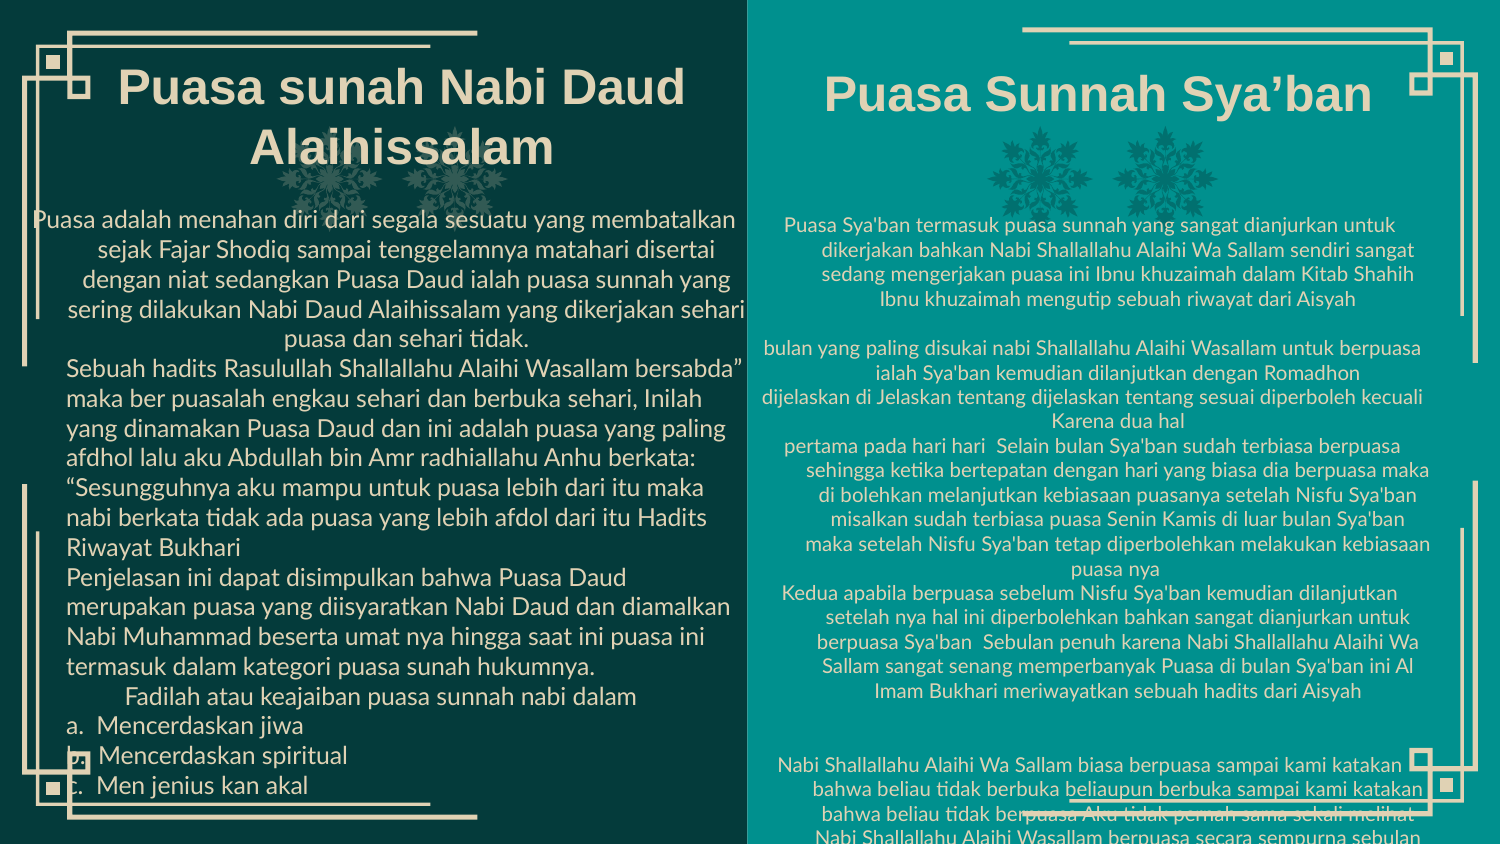

Puasa Sunnah Sya’ban
# Puasa sunah Nabi Daud Alaihissalam
 Puasa adalah menahan diri dari segala sesuatu yang membatalkan sejak Fajar Shodiq sampai tenggelamnya matahari disertai dengan niat sedangkan Puasa Daud ialah puasa sunnah yang sering dilakukan Nabi Daud Alaihissalam yang dikerjakan sehari puasa dan sehari tidak.
		Sebuah hadits Rasulullah Shallallahu Alaihi Wasallam bersabda” maka ber puasalah engkau sehari dan berbuka sehari, Inilah yang dinamakan Puasa Daud dan ini adalah puasa yang paling afdhol lalu aku Abdullah bin Amr radhiallahu Anhu berkata:
		“Sesungguhnya aku mampu untuk puasa lebih dari itu maka nabi berkata tidak ada puasa yang lebih afdol dari itu Hadits Riwayat Bukhari
		Penjelasan ini dapat disimpulkan bahwa Puasa Daud merupakan puasa yang diisyaratkan Nabi Daud dan diamalkan Nabi Muhammad beserta umat nya hingga saat ini puasa ini termasuk dalam kategori puasa sunah hukumnya.
Fadilah atau keajaiban puasa sunnah nabi dalam
		a.  Mencerdaskan jiwa
		b.  Mencerdaskan spiritual
		c.  Men jenius kan akal

Puasa Sya'ban termasuk puasa sunnah yang sangat dianjurkan untuk dikerjakan bahkan Nabi Shallallahu Alaihi Wa Sallam sendiri sangat sedang mengerjakan puasa ini Ibnu khuzaimah dalam Kitab Shahih Ibnu khuzaimah mengutip sebuah riwayat dari Aisyah

 bulan yang paling disukai nabi Shallallahu Alaihi Wasallam untuk berpuasa ialah Sya'ban kemudian dilanjutkan dengan Romadhon
 dijelaskan di Jelaskan tentang dijelaskan tentang sesuai diperboleh kecuali Karena dua hal
 pertama pada hari hari  Selain bulan Sya'ban sudah terbiasa berpuasa sehingga ketika bertepatan dengan hari yang biasa dia berpuasa maka di bolehkan melanjutkan kebiasaan puasanya setelah Nisfu Sya'ban misalkan sudah terbiasa puasa Senin Kamis di luar bulan Sya'ban maka setelah Nisfu Sya'ban tetap diperbolehkan melakukan kebiasaan  puasa nya
Kedua apabila berpuasa sebelum Nisfu Sya'ban kemudian dilanjutkan setelah nya hal ini diperbolehkan bahkan sangat dianjurkan untuk berpuasa Sya'ban  Sebulan penuh karena Nabi Shallallahu Alaihi Wa Sallam sangat senang memperbanyak Puasa di bulan Sya'ban ini Al Imam Bukhari meriwayatkan sebuah hadits dari Aisyah

Nabi Shallallahu Alaihi Wa Sallam biasa berpuasa sampai kami katakan bahwa beliau tidak berbuka beliaupun berbuka sampai kami katakan bahwa beliau tidak berpuasa Aku tidak pernah sama sekali melihat Nabi Shallallahu Alaihi Wasallam berpuasa secara sempurna sebulan penuh selain pada bulan Romadhon Aku pun tidak pernah melihat beliau berpuasa yang lebih banyak daripada berpuasa di bulan Sya'ban